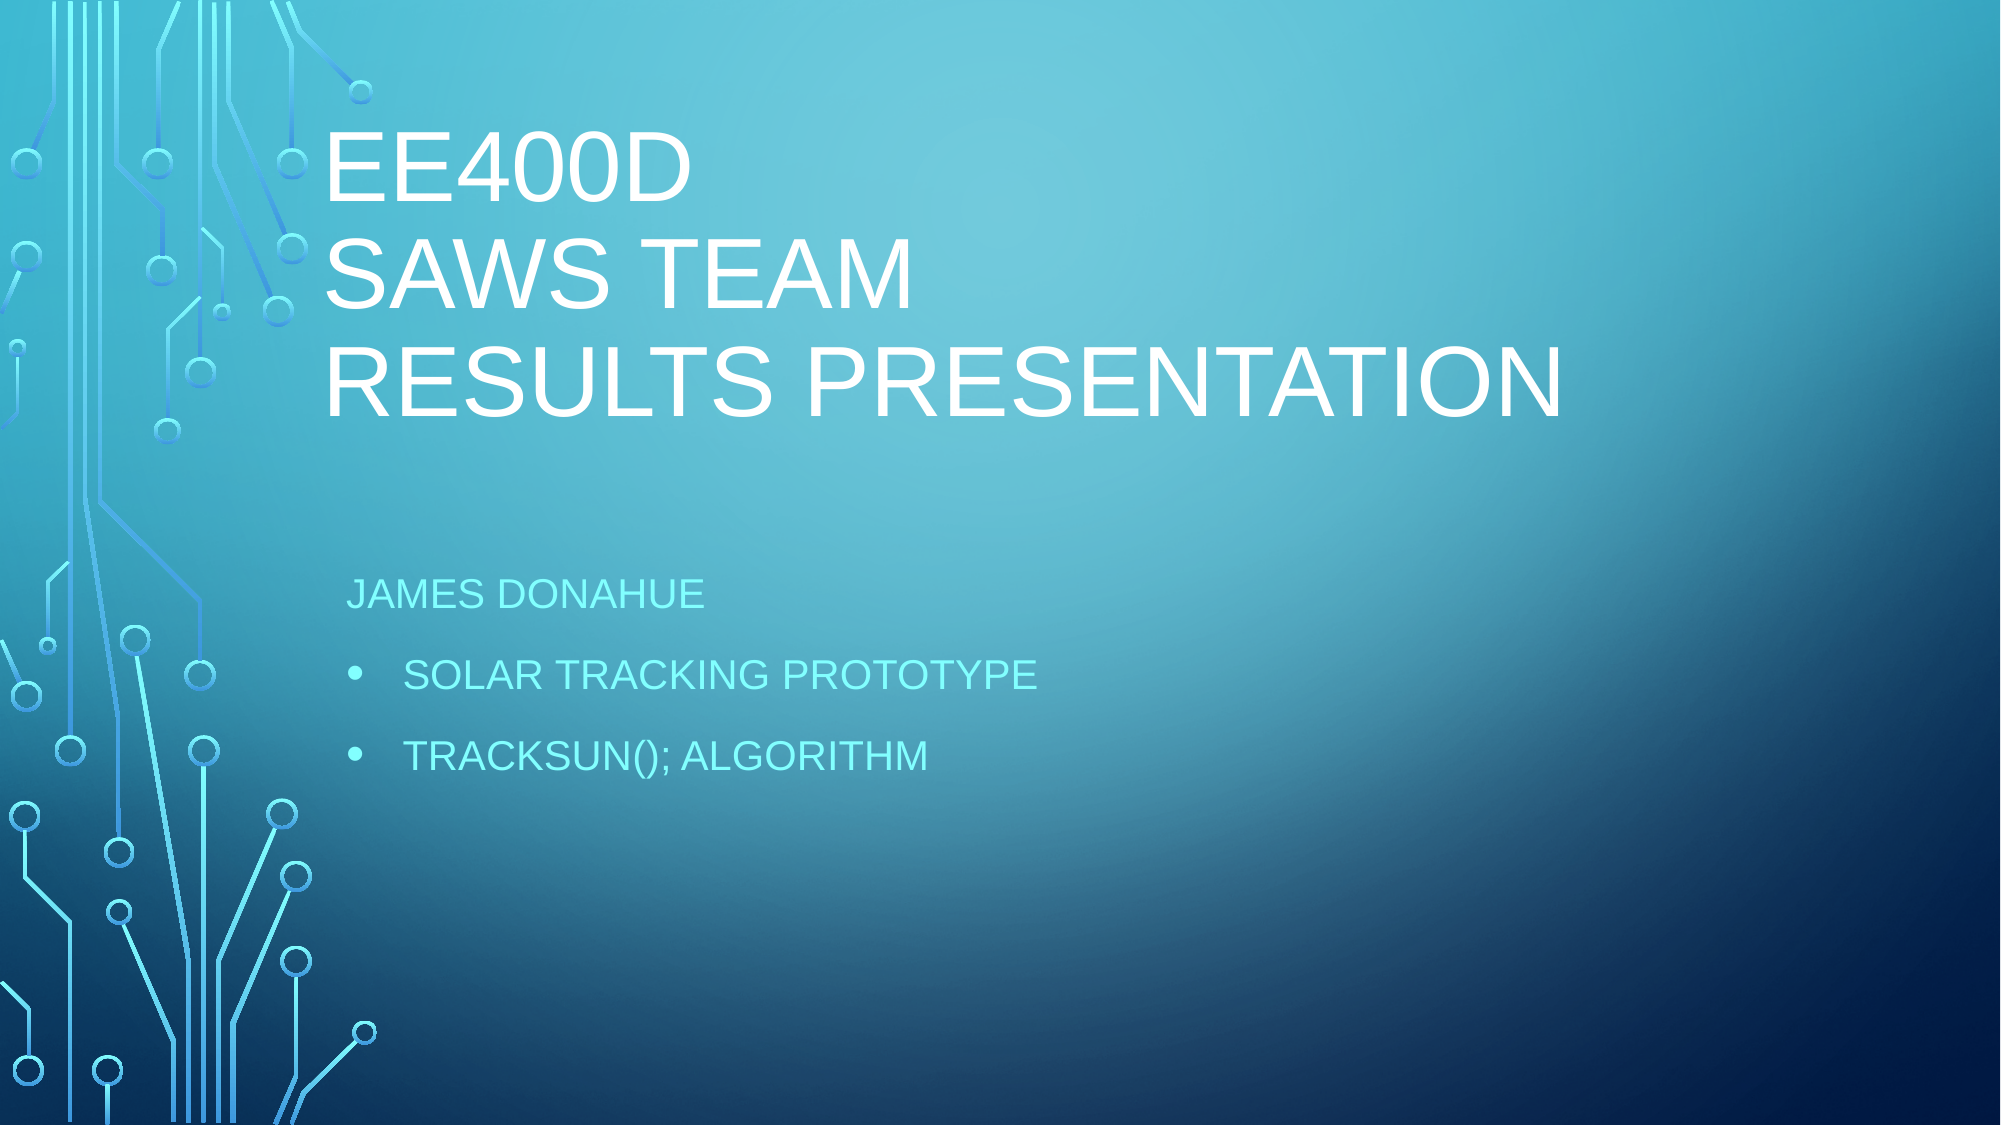

# EE400D Saws team results presentation
James Donahue
Solar Tracking prototype
Tracksun(); algorithm